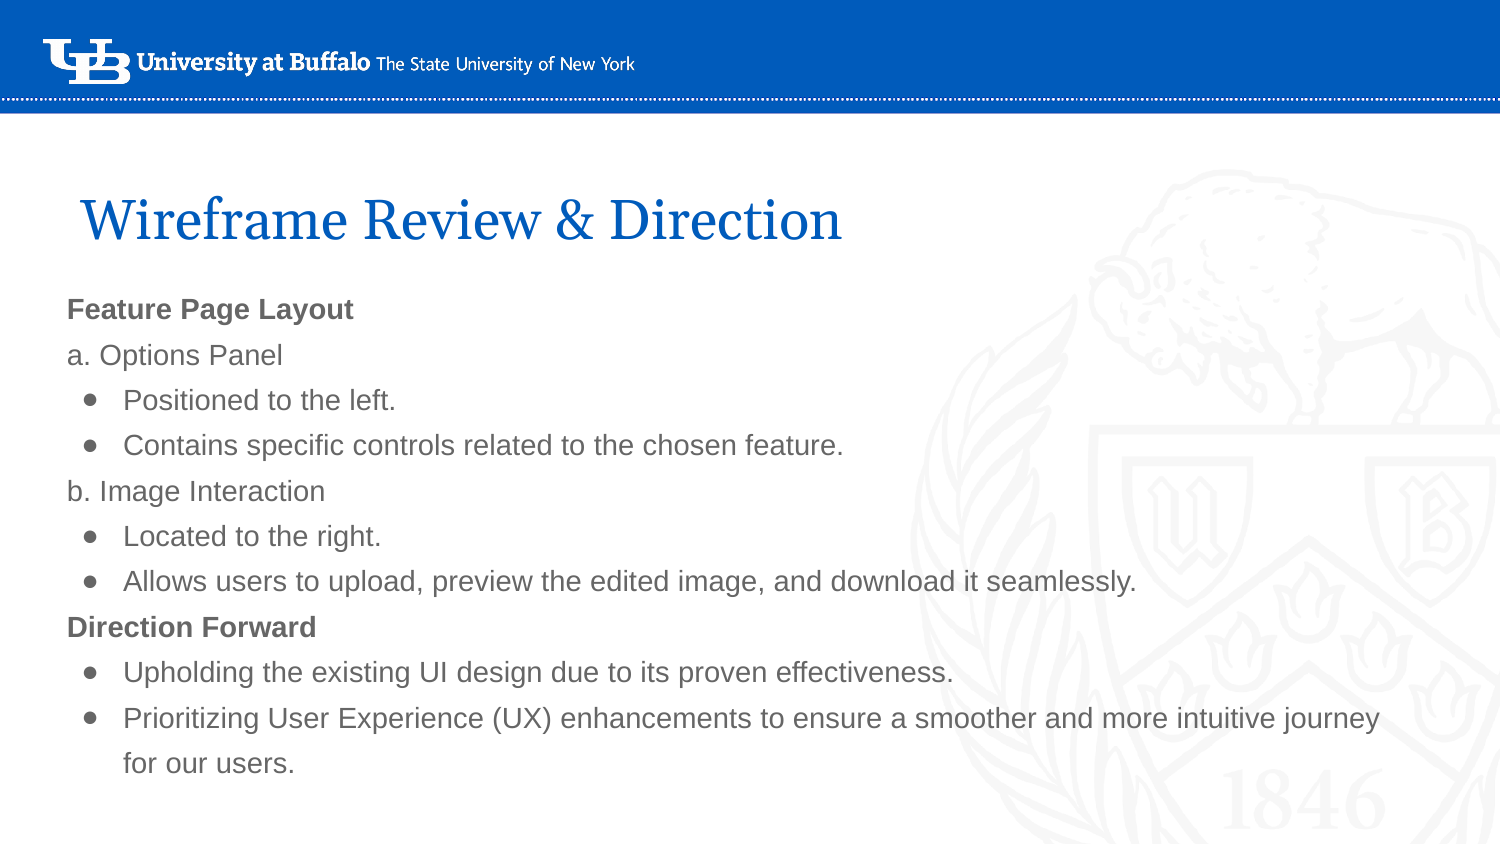

Wireframe Review & Direction
Feature Page Layout
a. Options Panel
Positioned to the left.
Contains specific controls related to the chosen feature.
b. Image Interaction
Located to the right.
Allows users to upload, preview the edited image, and download it seamlessly.
Direction Forward
Upholding the existing UI design due to its proven effectiveness.
Prioritizing User Experience (UX) enhancements to ensure a smoother and more intuitive journey for our users.